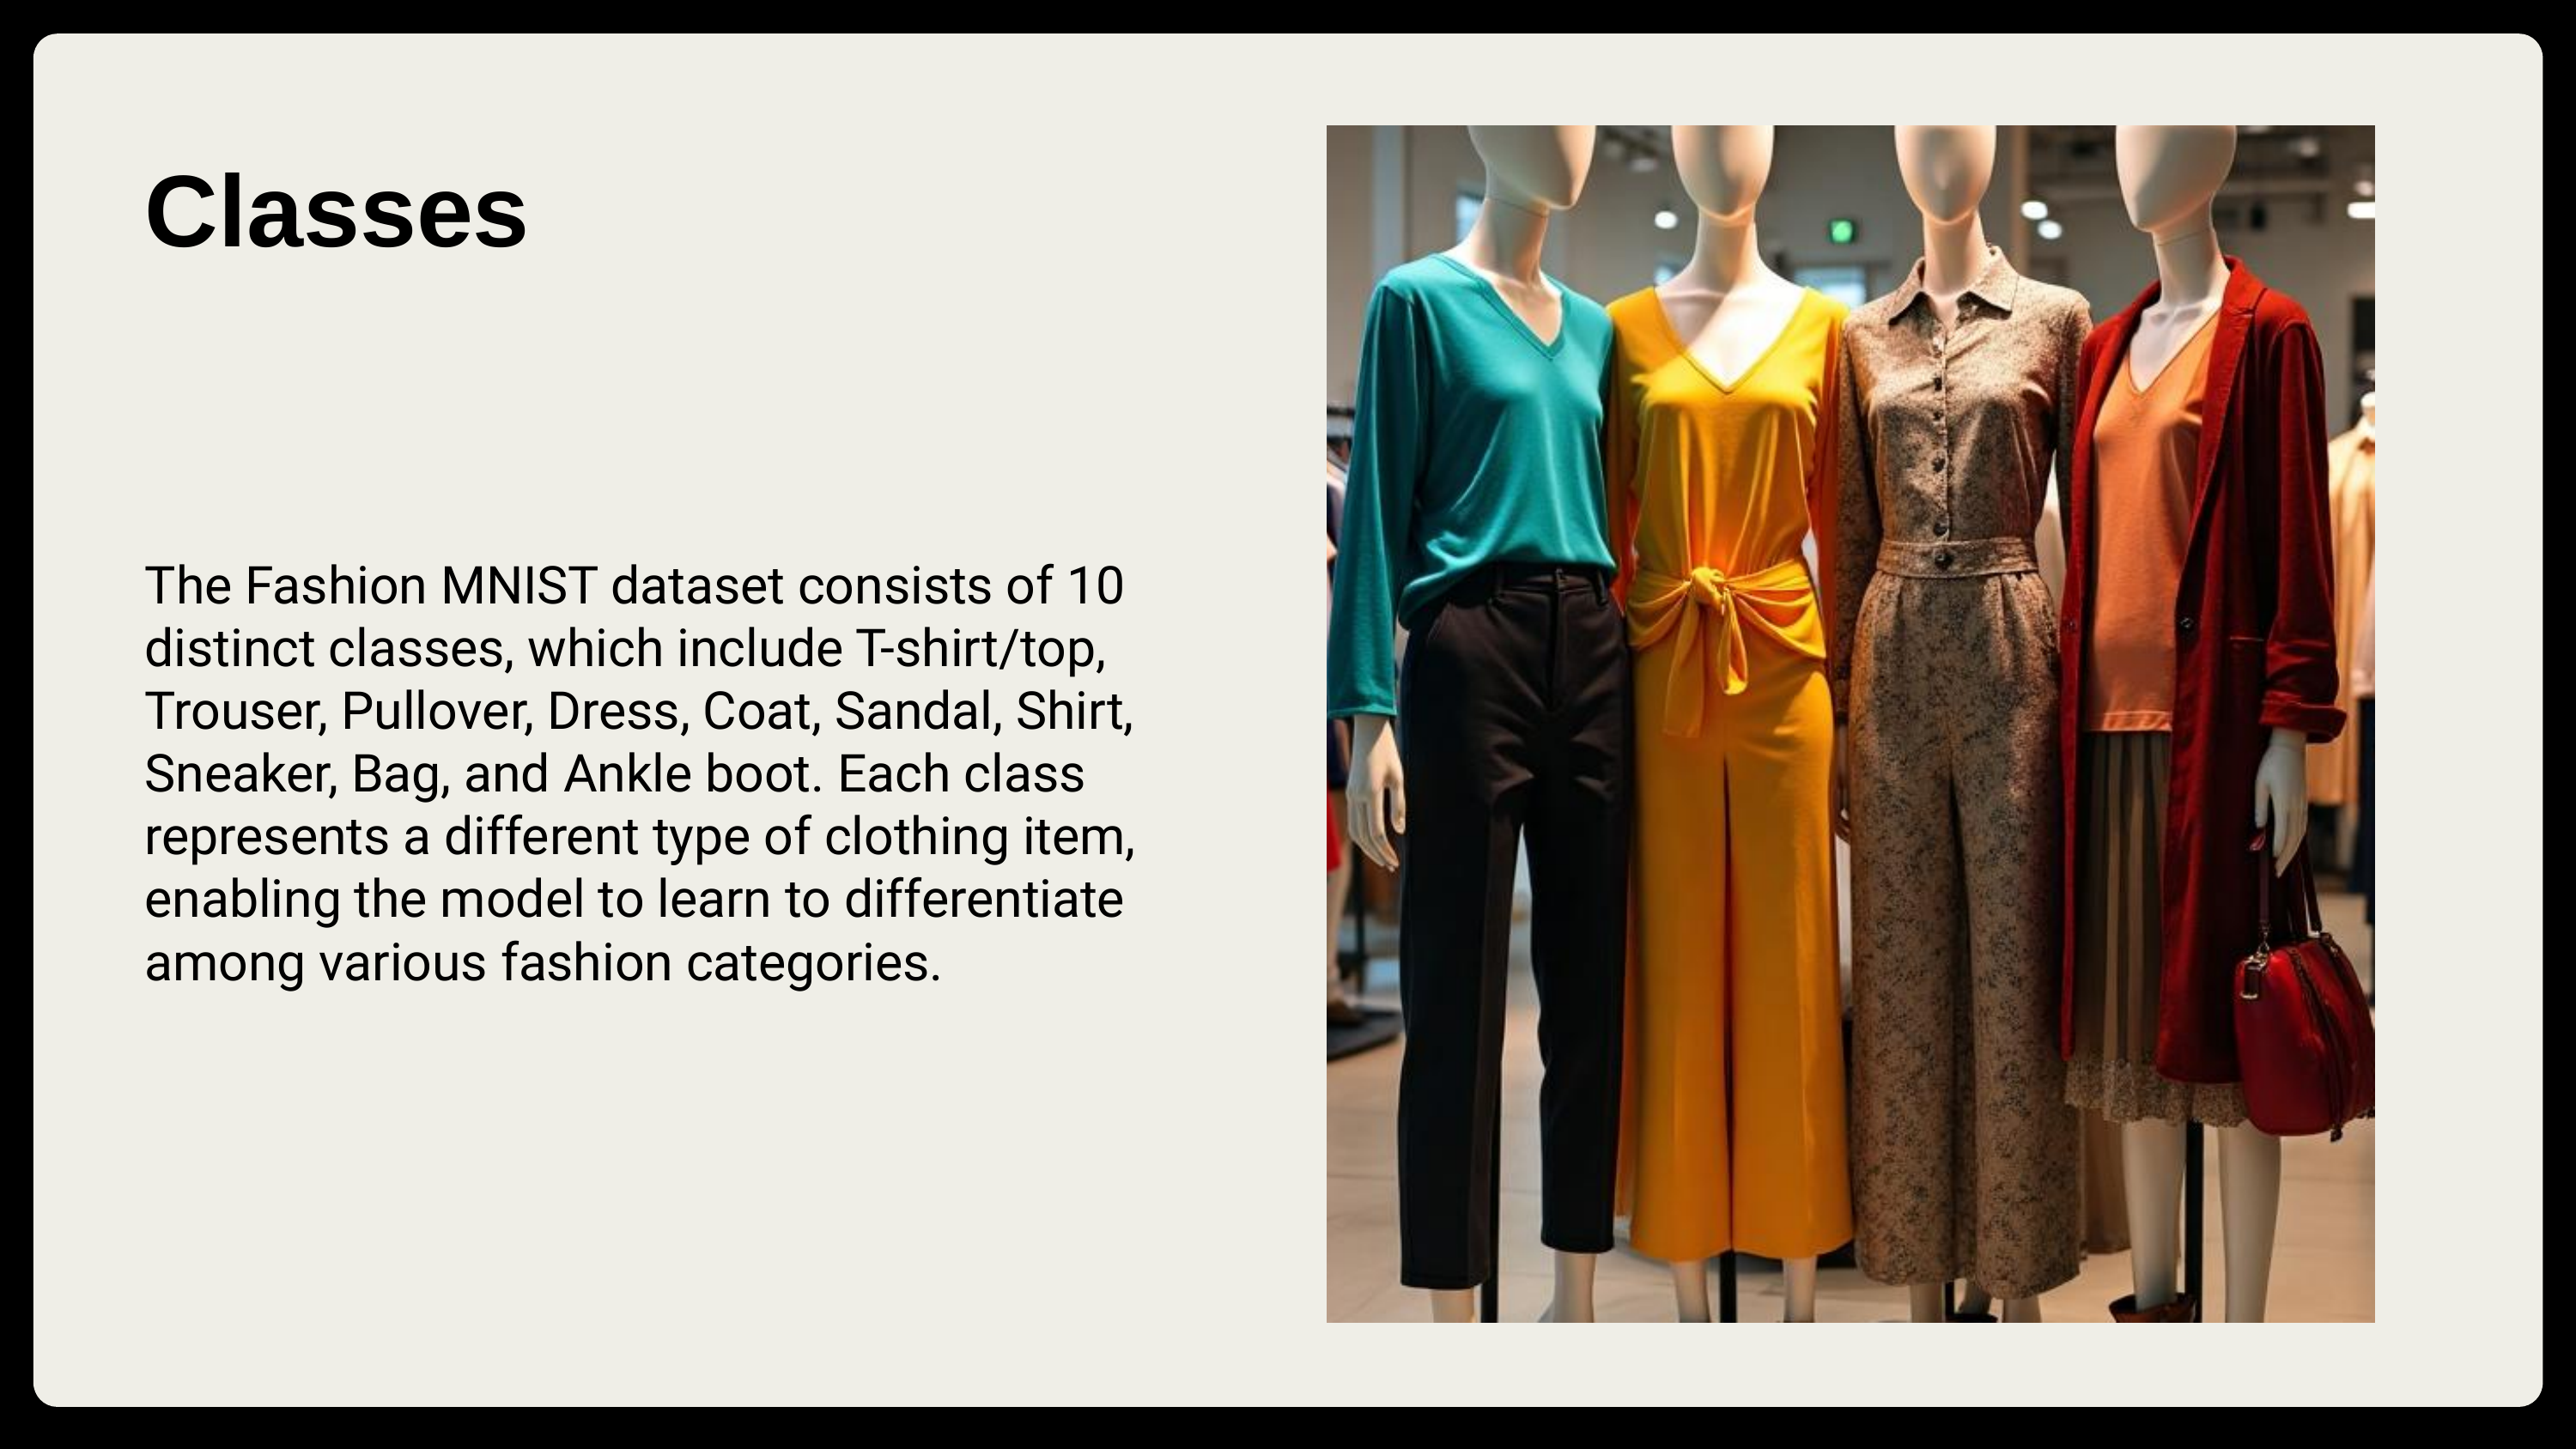

Classes
The Fashion MNIST dataset consists of 10 distinct classes, which include T-shirt/top, Trouser, Pullover, Dress, Coat, Sandal, Shirt, Sneaker, Bag, and Ankle boot. Each class represents a different type of clothing item, enabling the model to learn to differentiate among various fashion categories.